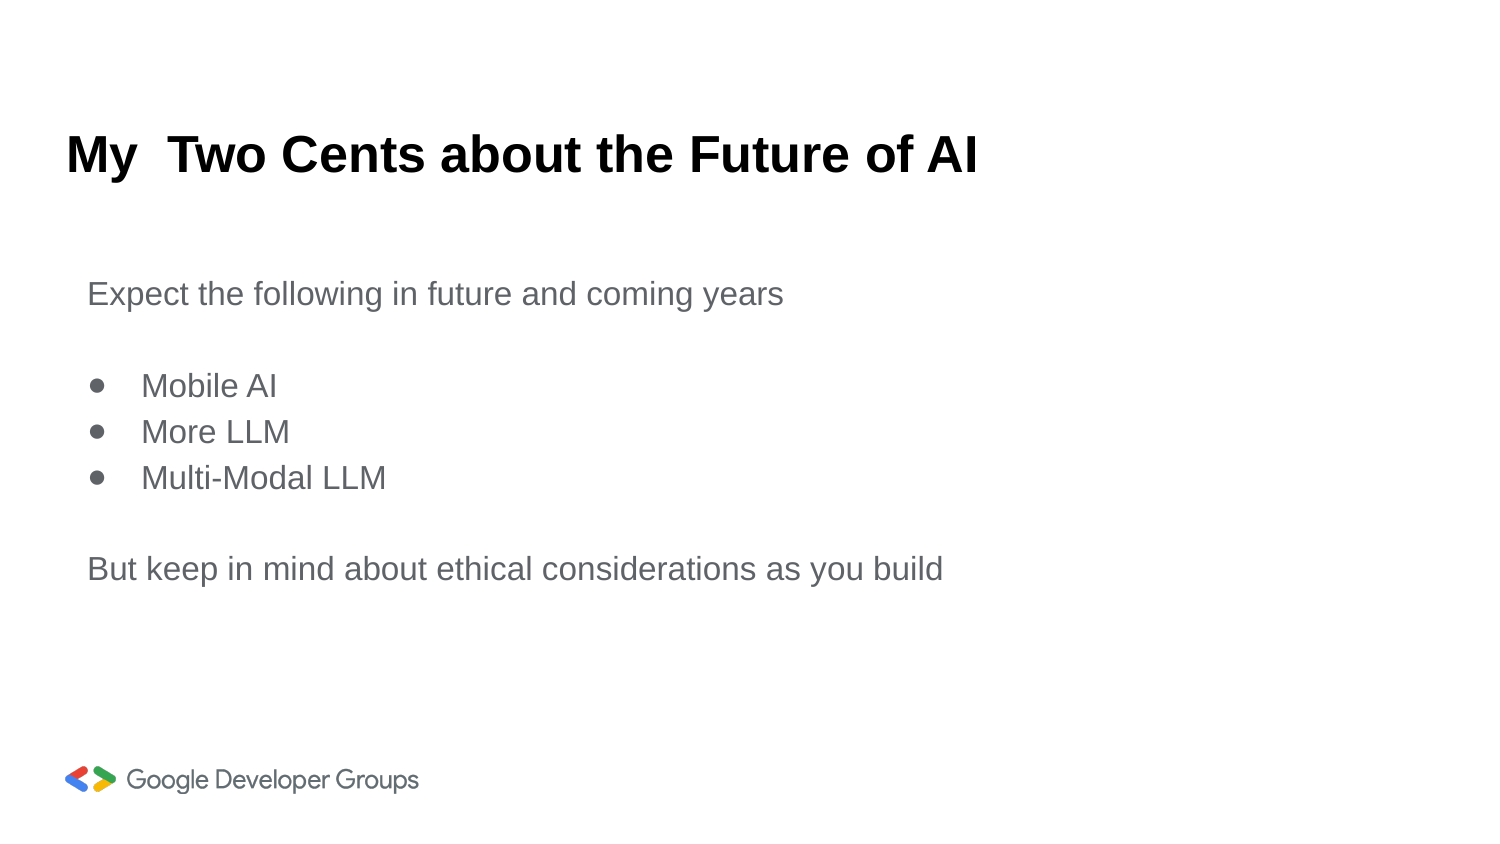

# My  Two Cents about the Future of AI

Expect the following in future and coming years

Mobile AI
More LLM
Multi-Modal LLM

But keep in mind about ethical considerations as you build